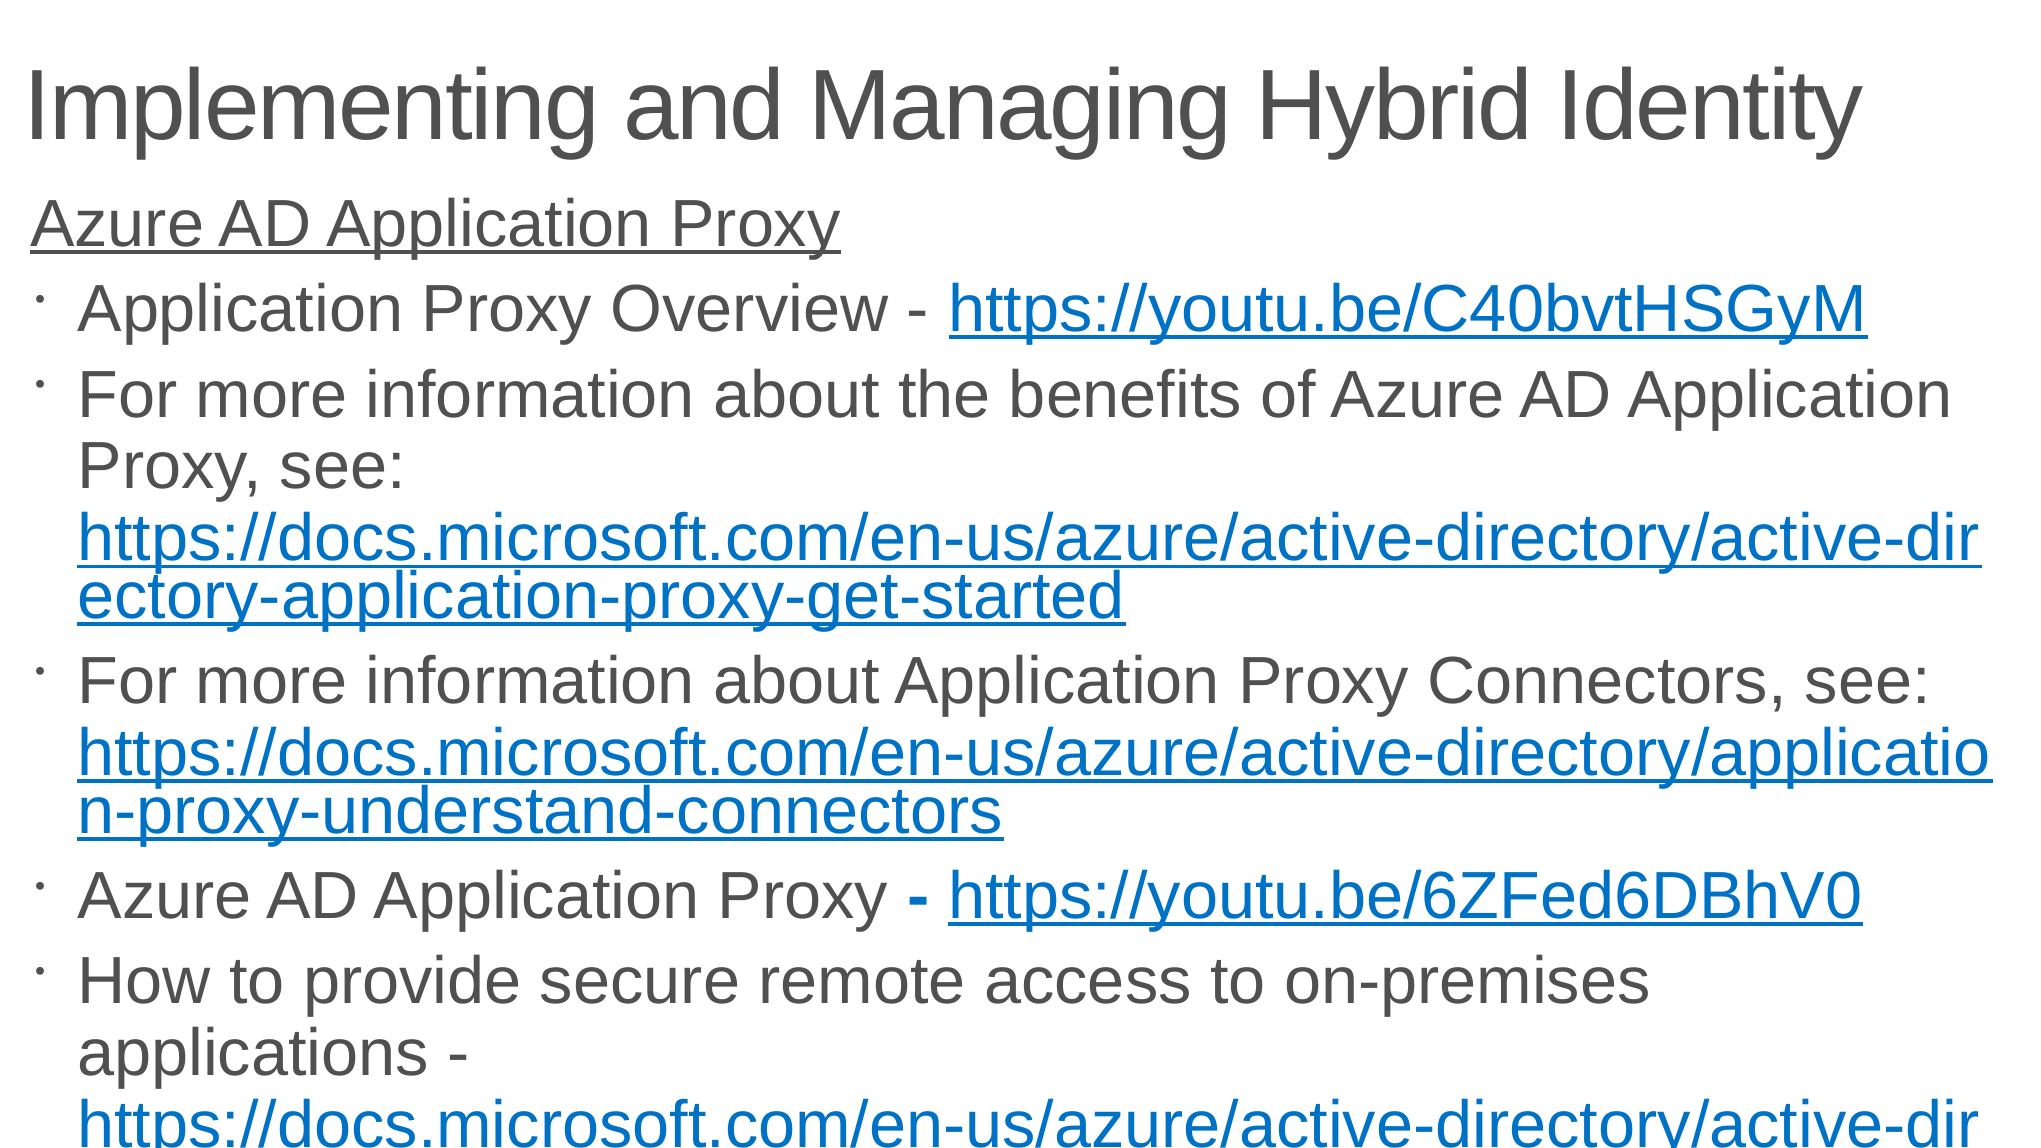

# Implementing and Managing Hybrid Identity
Azure AD Application Proxy
Application Proxy Overview - https://youtu.be/C40bvtHSGyM
For more information about the benefits of Azure AD Application Proxy, see: https://docs.microsoft.com/en-us/azure/active-directory/active-directory-application-proxy-get-started
For more information about Application Proxy Connectors, see: https://docs.microsoft.com/en-us/azure/active-directory/application-proxy-understand-connectors
Azure AD Application Proxy - https://youtu.be/6ZFed6DBhV0
How to provide secure remote access to on-premises applications - https://docs.microsoft.com/en-us/azure/active-directory/active-directory-application-proxy-get-started